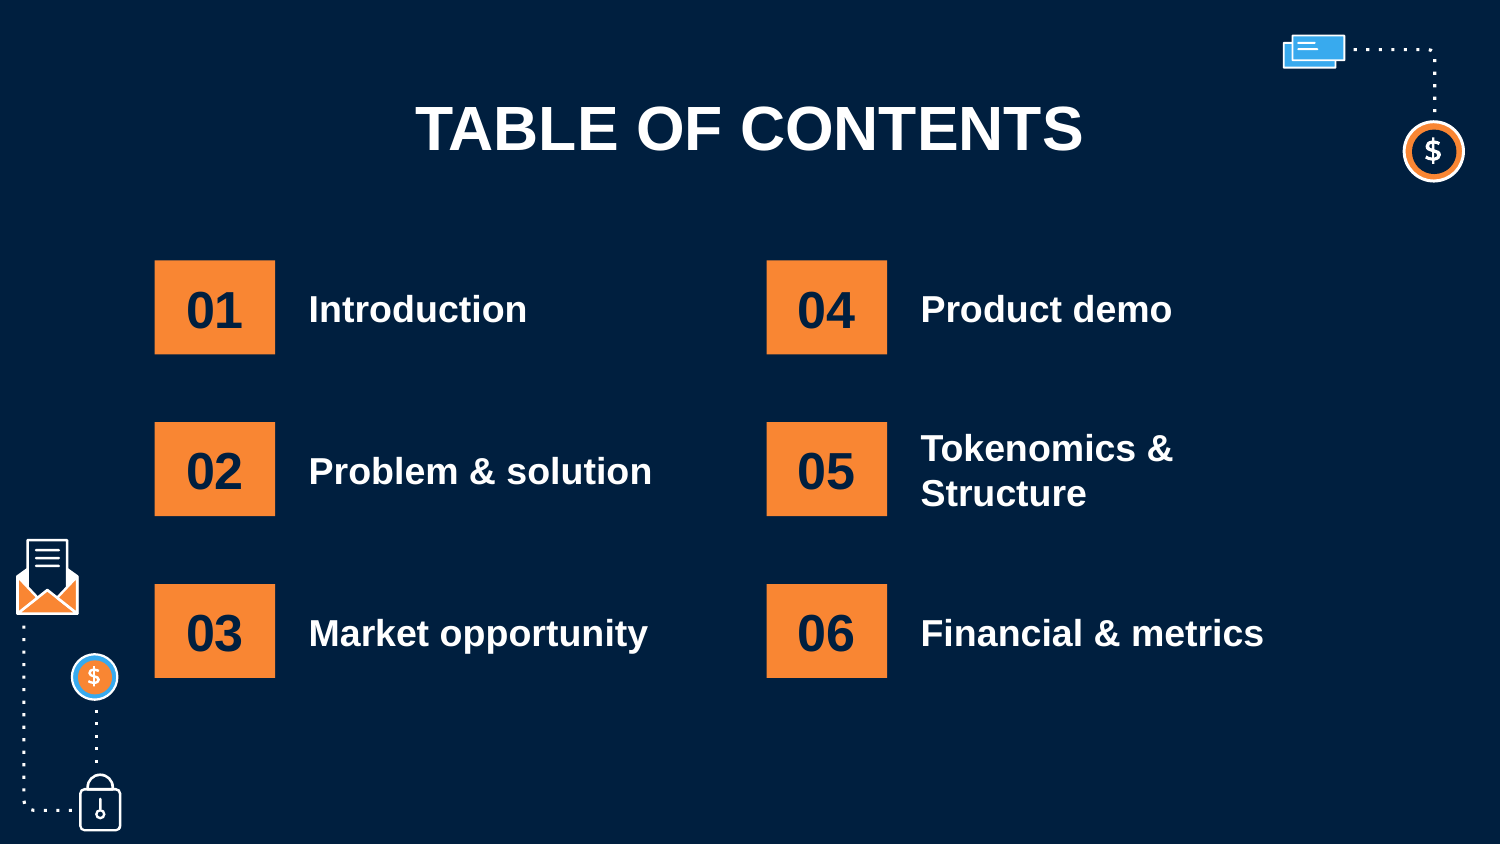

# TABLE OF CONTENTS
Introduction
Product demo
01
04
Problem & solution
Tokenomics & Structure
02
05
Market opportunity
Financial & metrics
03
06